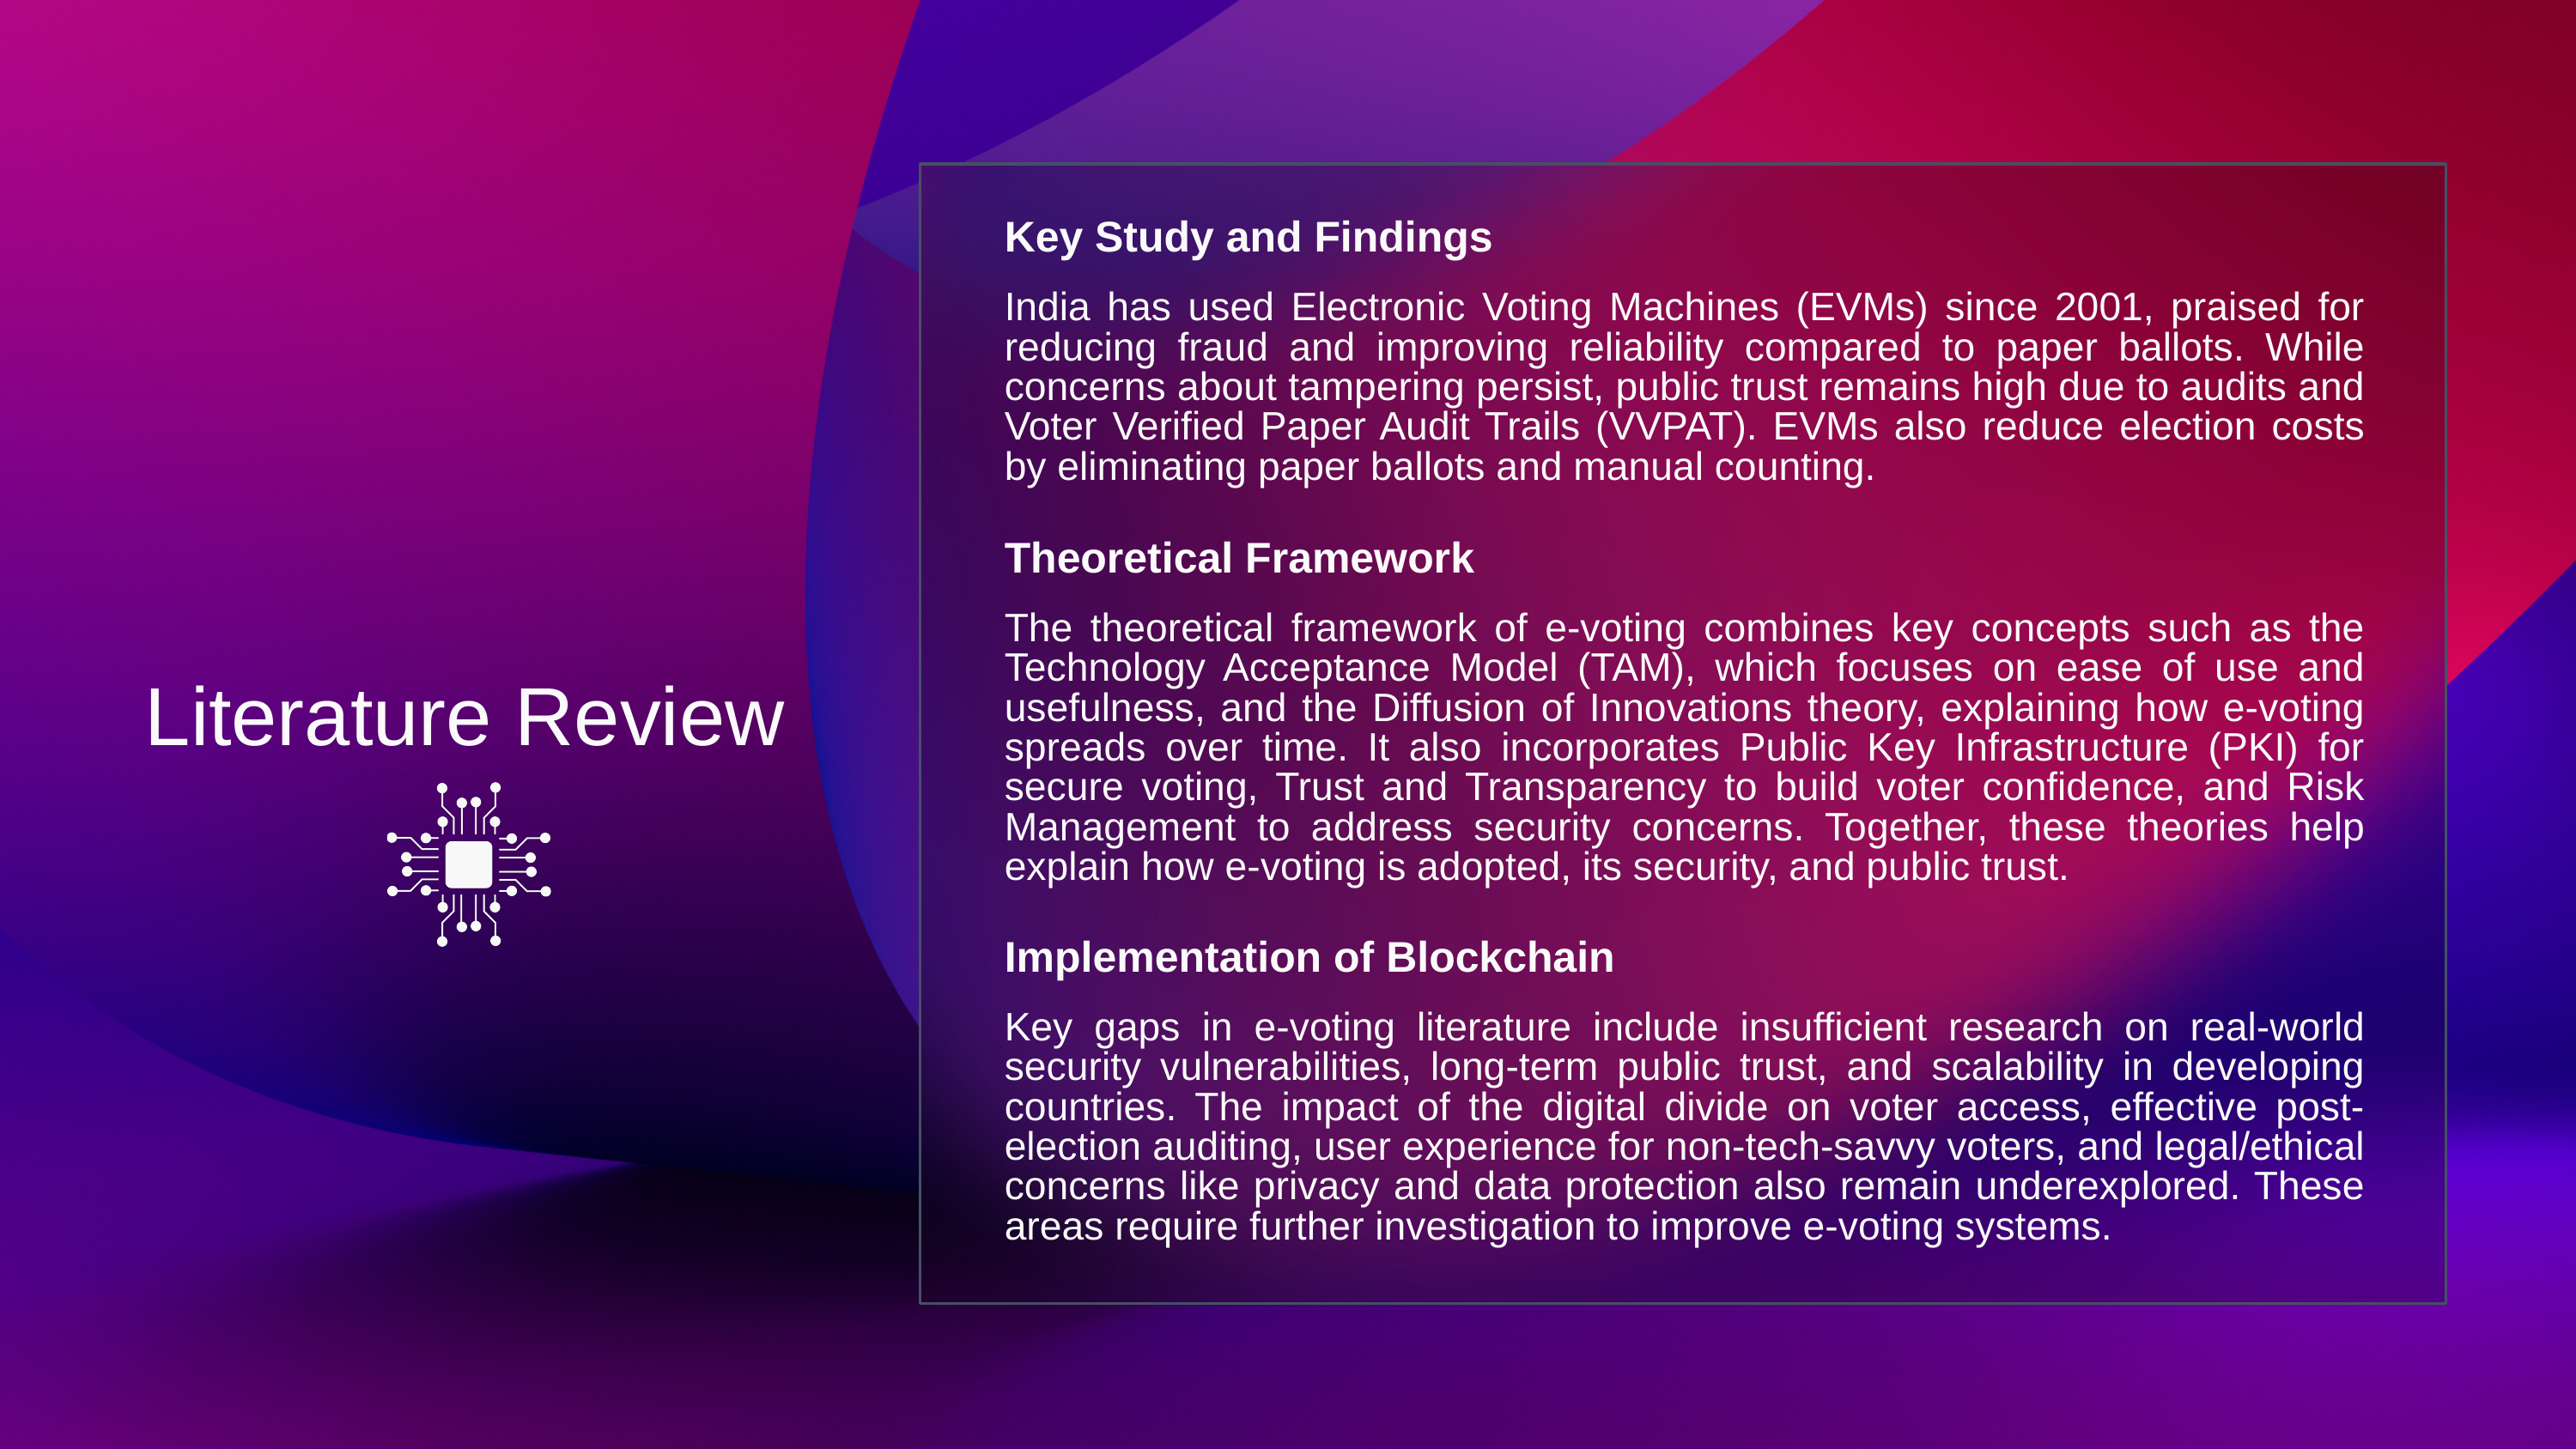

Key Study and Findings
India has used Electronic Voting Machines (EVMs) since 2001, praised for reducing fraud and improving reliability compared to paper ballots. While concerns about tampering persist, public trust remains high due to audits and Voter Verified Paper Audit Trails (VVPAT). EVMs also reduce election costs by eliminating paper ballots and manual counting.
Theoretical Framework
The theoretical framework of e-voting combines key concepts such as the Technology Acceptance Model (TAM), which focuses on ease of use and usefulness, and the Diffusion of Innovations theory, explaining how e-voting spreads over time. It also incorporates Public Key Infrastructure (PKI) for secure voting, Trust and Transparency to build voter confidence, and Risk Management to address security concerns. Together, these theories help explain how e-voting is adopted, its security, and public trust.
Literature Review

Implementation of Blockchain
Key gaps in e-voting literature include insufficient research on real-world security vulnerabilities, long-term public trust, and scalability in developing countries. The impact of the digital divide on voter access, effective post-election auditing, user experience for non-tech-savvy voters, and legal/ethical concerns like privacy and data protection also remain underexplored. These areas require further investigation to improve e-voting systems.